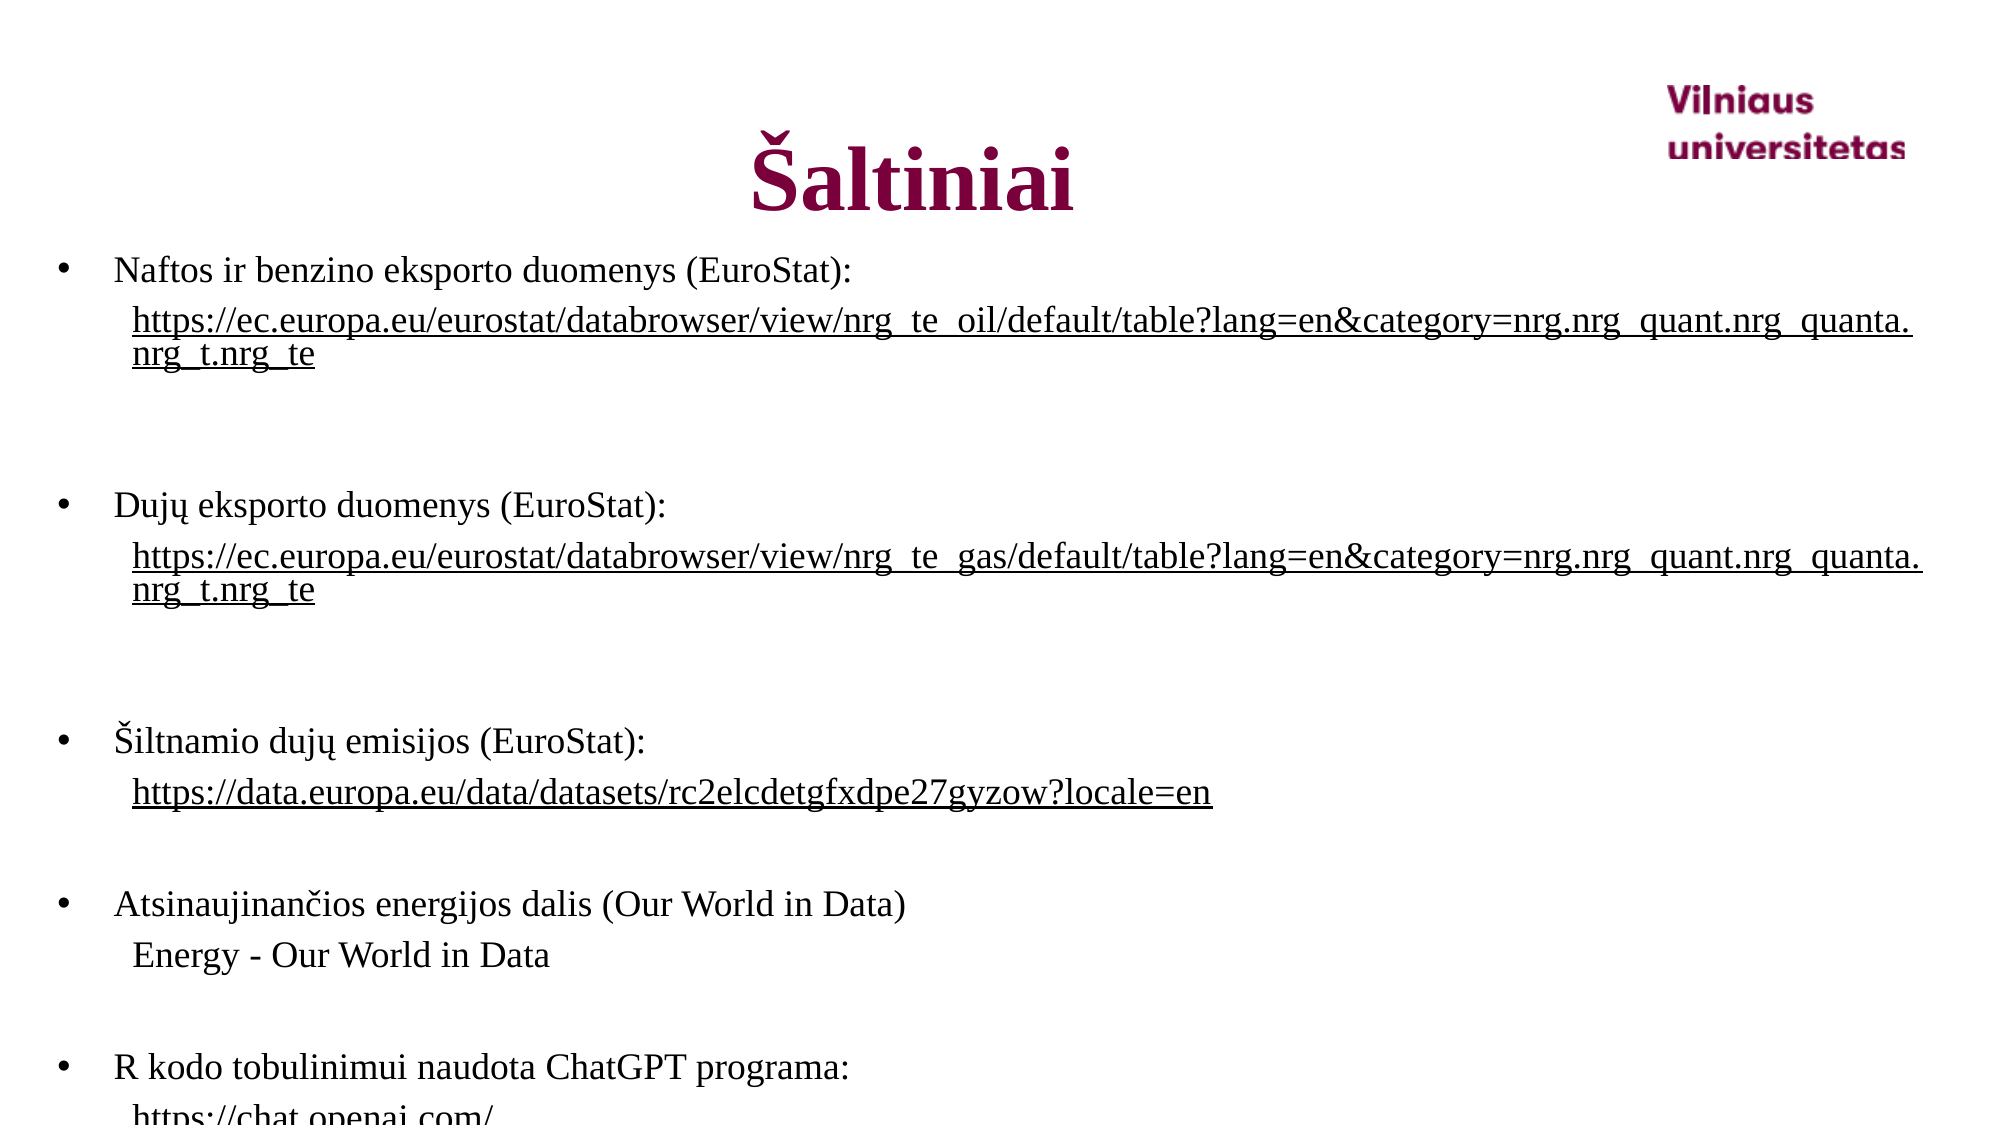

# Šaltiniai
Naftos ir benzino eksporto duomenys (EuroStat):
https://ec.europa.eu/eurostat/databrowser/view/nrg_te_oil/default/table?lang=en&category=nrg.nrg_quant.nrg_quanta.nrg_t.nrg_te

Dujų eksporto duomenys (EuroStat):
https://ec.europa.eu/eurostat/databrowser/view/nrg_te_gas/default/table?lang=en&category=nrg.nrg_quant.nrg_quanta.nrg_t.nrg_te

Šiltnamio dujų emisijos (EuroStat):
https://data.europa.eu/data/datasets/rc2elcdetgfxdpe27gyzow?locale=en

Atsinaujinančios energijos dalis (Our World in Data)
Energy - Our World in Data

R kodo tobulinimui naudota ChatGPT programa:
https://chat.openai.com/